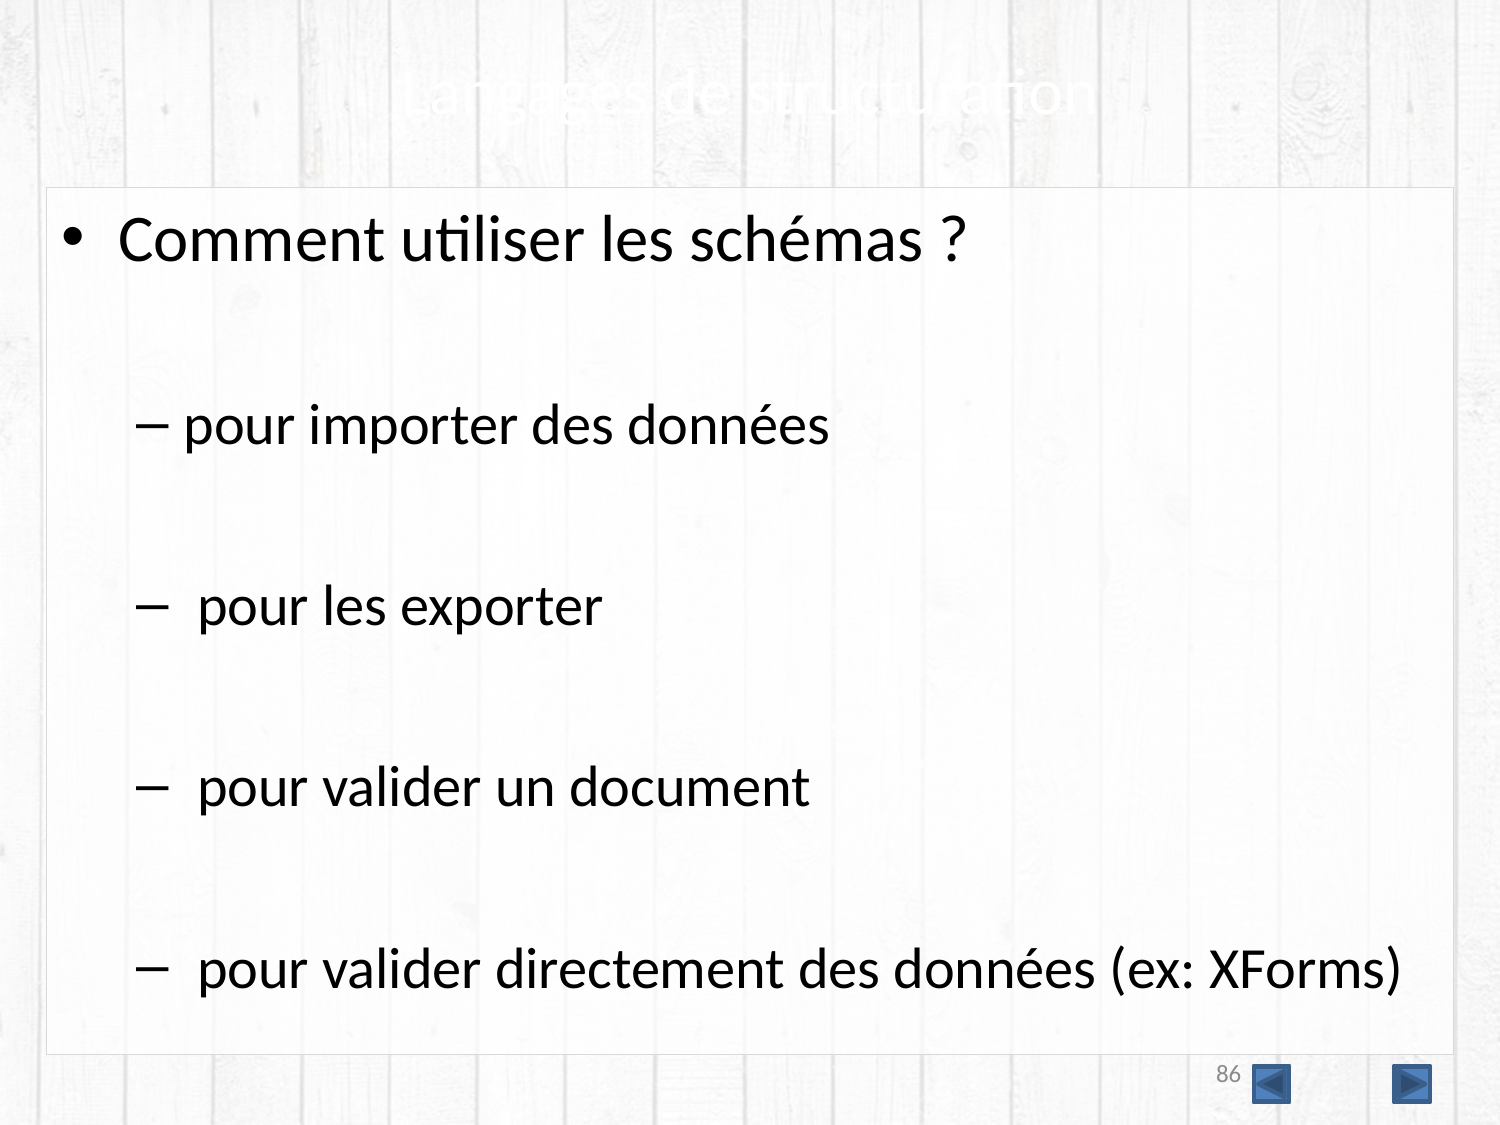

# Langages de structuration
Comment utiliser les schémas ?

pour importer des données

 pour les exporter

 pour valider un document

 pour valider directement des données (ex: XForms)
86